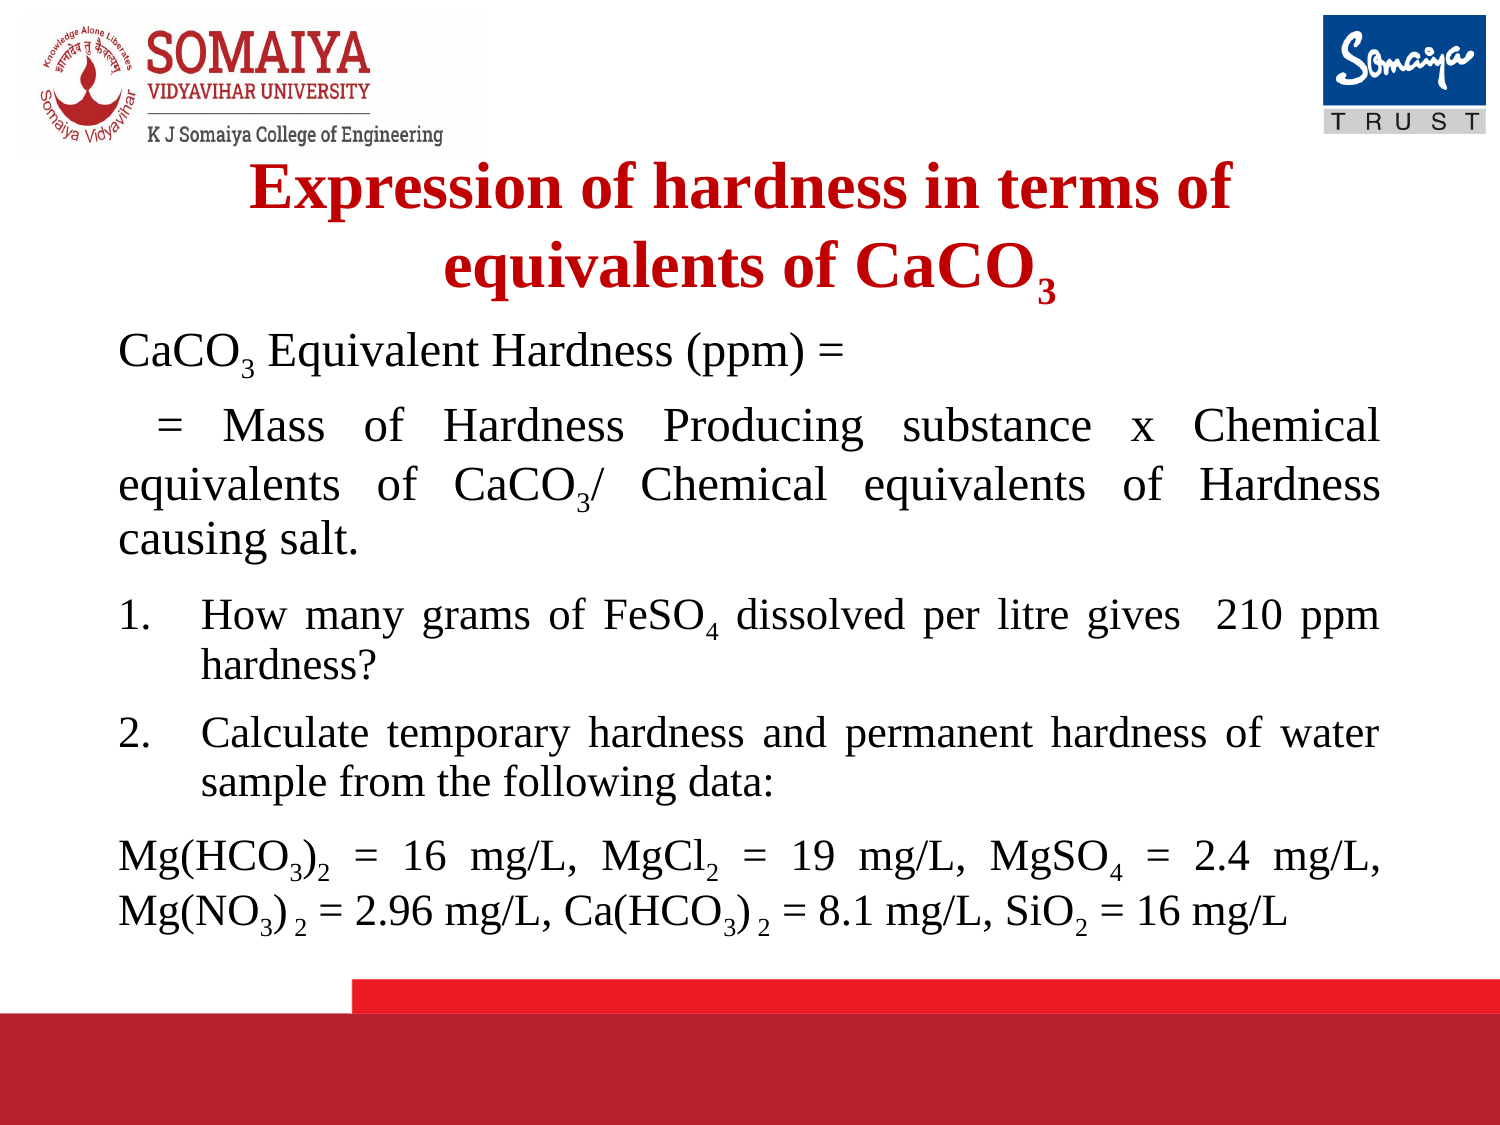

# Expression of hardness in terms of equivalents of CaCO3
CaCO3 Equivalent Hardness (ppm) =
 = Mass of Hardness Producing substance x Chemical equivalents of CaCO3/ Chemical equivalents of Hardness causing salt.
How many grams of FeSO4 dissolved per litre gives  210 ppm hardness?
Calculate temporary hardness and permanent hardness of water sample from the following data:
Mg(HCO3)2 = 16 mg/L, MgCl2 = 19 mg/L, MgSO4 = 2.4 mg/L, Mg(NO3) 2 = 2.96 mg/L, Ca(HCO3) 2 = 8.1 mg/L, SiO2 = 16 mg/L